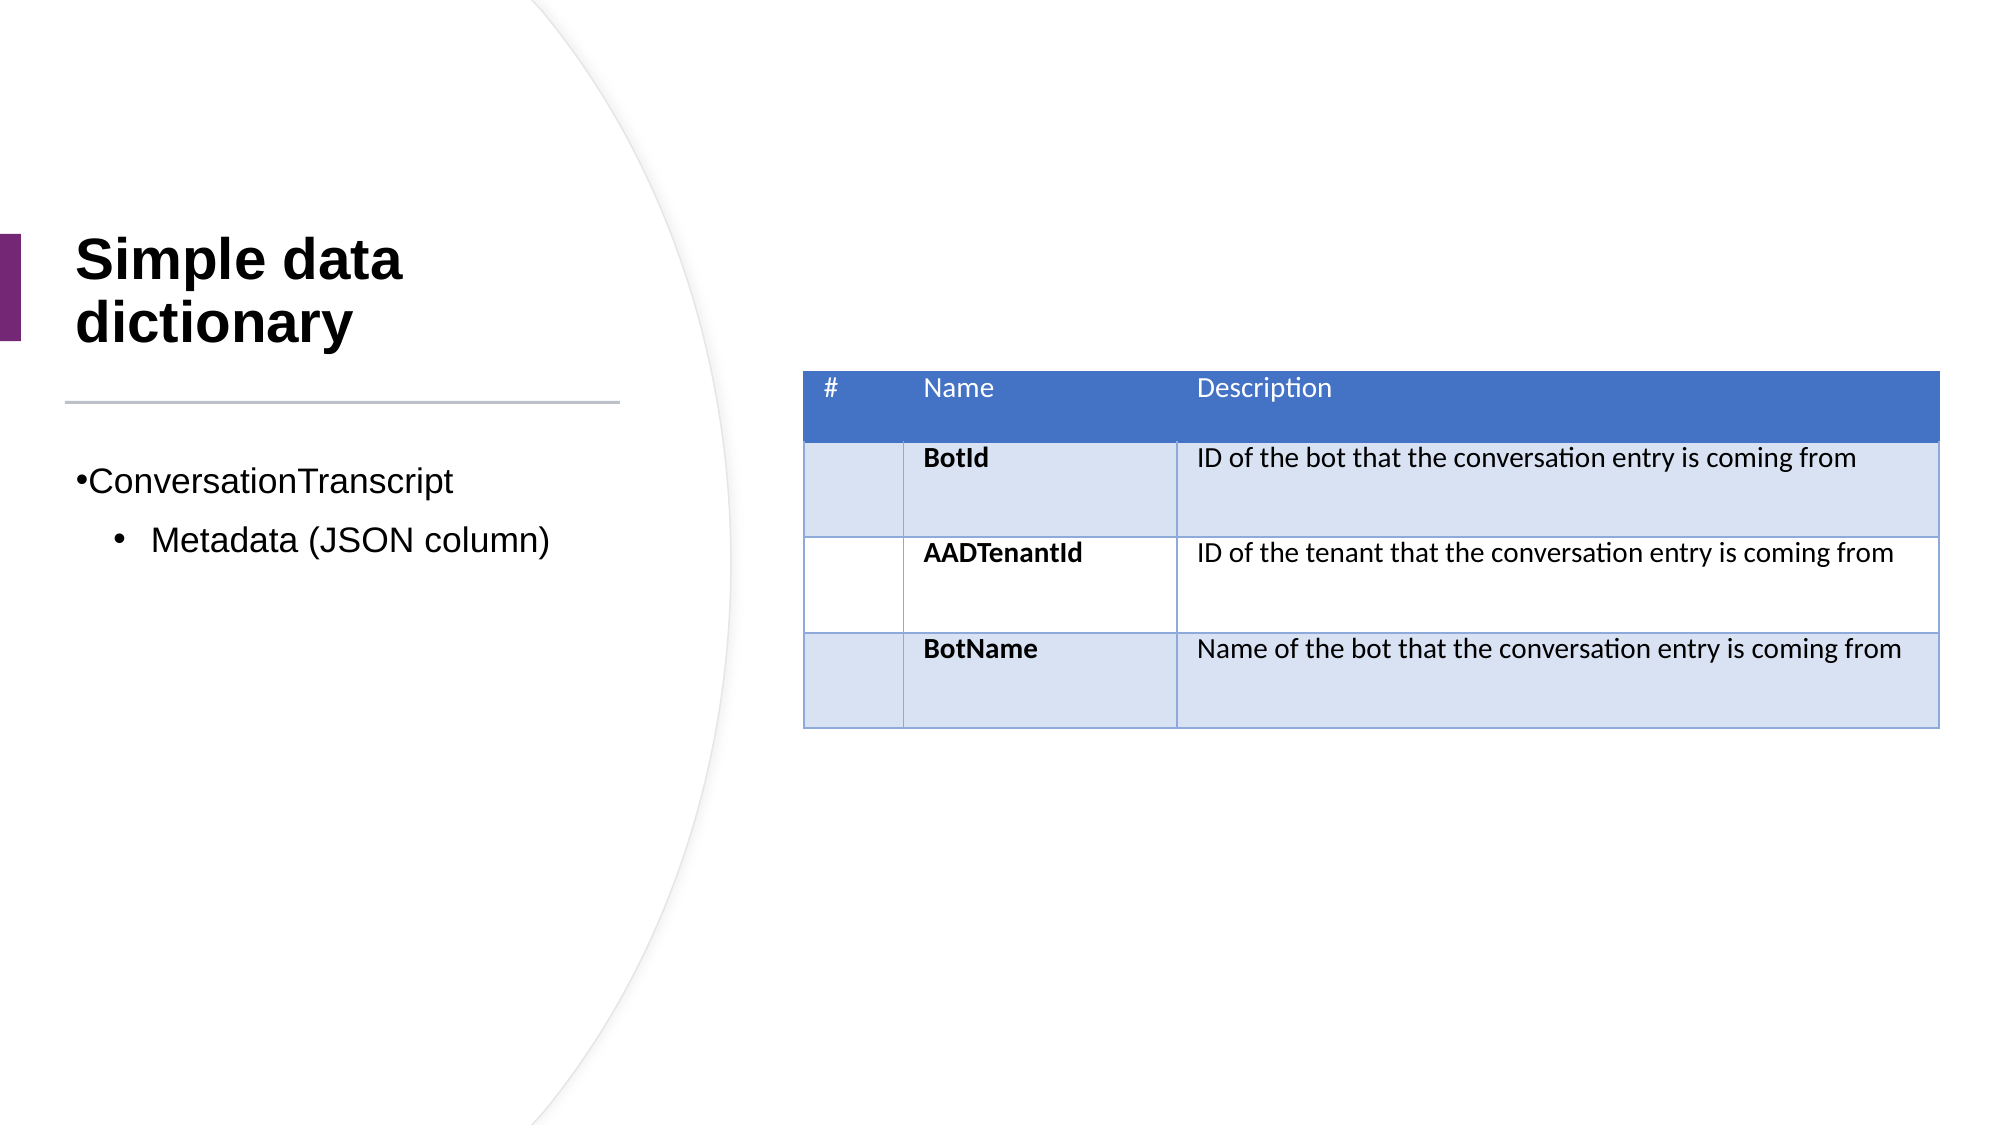

# Simple data dictionary

| # | Name | Description |
| --- | --- | --- |
|  | BotId | ID of the bot that the conversation entry is coming from |
|  | AADTenantId | ID of the tenant that the conversation entry is coming from |
|  | BotName | Name of the bot that the conversation entry is coming from |

ConversationTranscript
Metadata (JSON column)